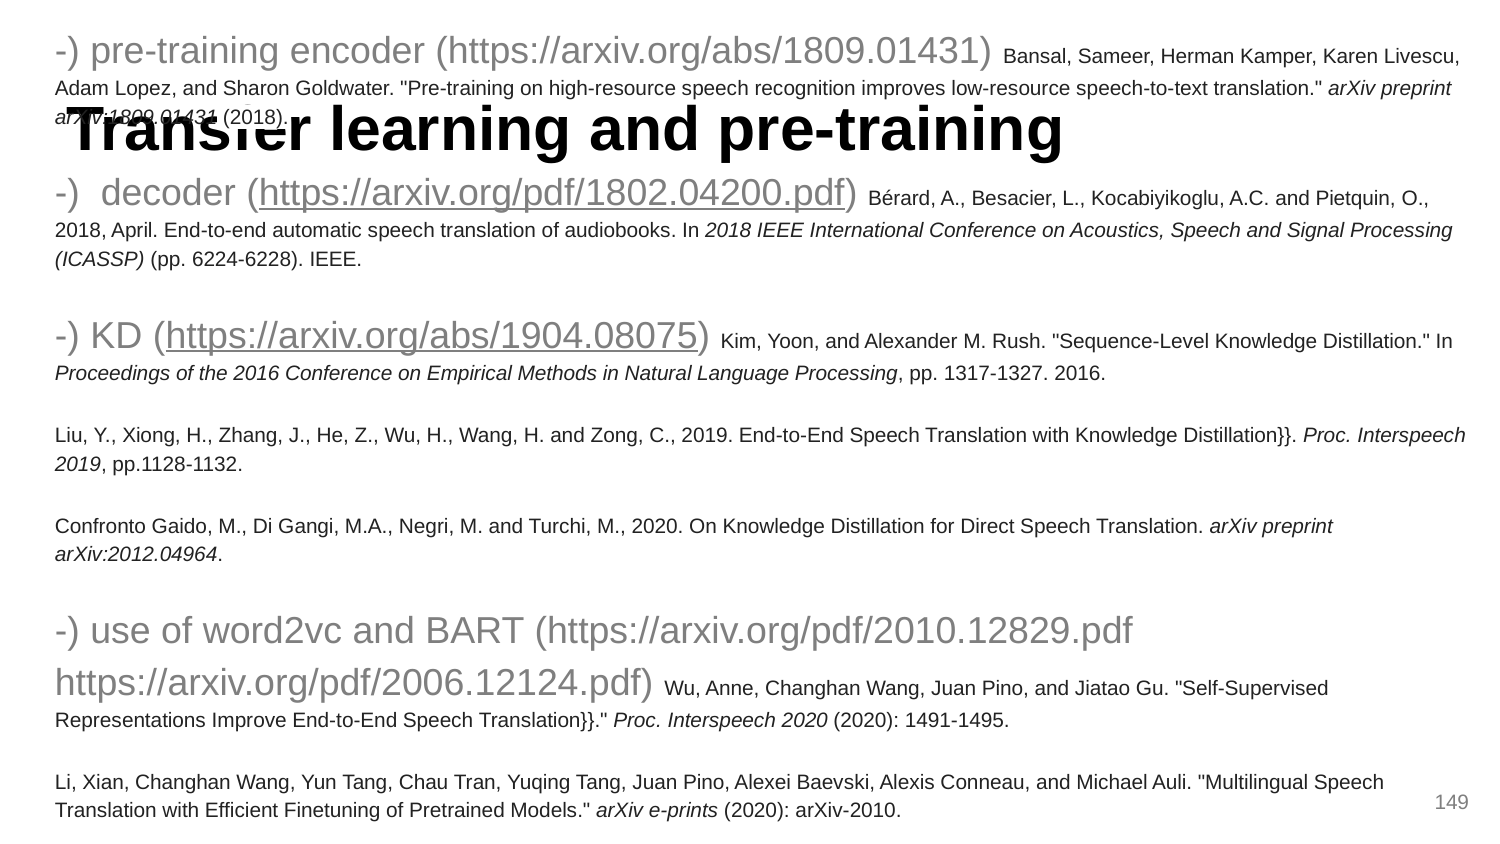

-) pre-training encoder (https://arxiv.org/abs/1809.01431) Bansal, Sameer, Herman Kamper, Karen Livescu, Adam Lopez, and Sharon Goldwater. "Pre-training on high-resource speech recognition improves low-resource speech-to-text translation." arXiv preprint arXiv:1809.01431 (2018).
-)  decoder (https://arxiv.org/pdf/1802.04200.pdf) Bérard, A., Besacier, L., Kocabiyikoglu, A.C. and Pietquin, O., 2018, April. End-to-end automatic speech translation of audiobooks. In 2018 IEEE International Conference on Acoustics, Speech and Signal Processing (ICASSP) (pp. 6224-6228). IEEE.
-) KD (https://arxiv.org/abs/1904.08075) Kim, Yoon, and Alexander M. Rush. "Sequence-Level Knowledge Distillation." In Proceedings of the 2016 Conference on Empirical Methods in Natural Language Processing, pp. 1317-1327. 2016.
Liu, Y., Xiong, H., Zhang, J., He, Z., Wu, H., Wang, H. and Zong, C., 2019. End-to-End Speech Translation with Knowledge Distillation}}. Proc. Interspeech 2019, pp.1128-1132.
Confronto Gaido, M., Di Gangi, M.A., Negri, M. and Turchi, M., 2020. On Knowledge Distillation for Direct Speech Translation. arXiv preprint arXiv:2012.04964.
-) use of word2vc and BART (https://arxiv.org/pdf/2010.12829.pdf https://arxiv.org/pdf/2006.12124.pdf) Wu, Anne, Changhan Wang, Juan Pino, and Jiatao Gu. "Self-Supervised Representations Improve End-to-End Speech Translation}}." Proc. Interspeech 2020 (2020): 1491-1495.
Li, Xian, Changhan Wang, Yun Tang, Chau Tran, Yuqing Tang, Juan Pino, Alexei Baevski, Alexis Conneau, and Michael Auli. "Multilingual Speech Translation with Efficient Finetuning of Pretrained Models." arXiv e-prints (2020): arXiv-2010.

# Transfer learning and pre-training
149